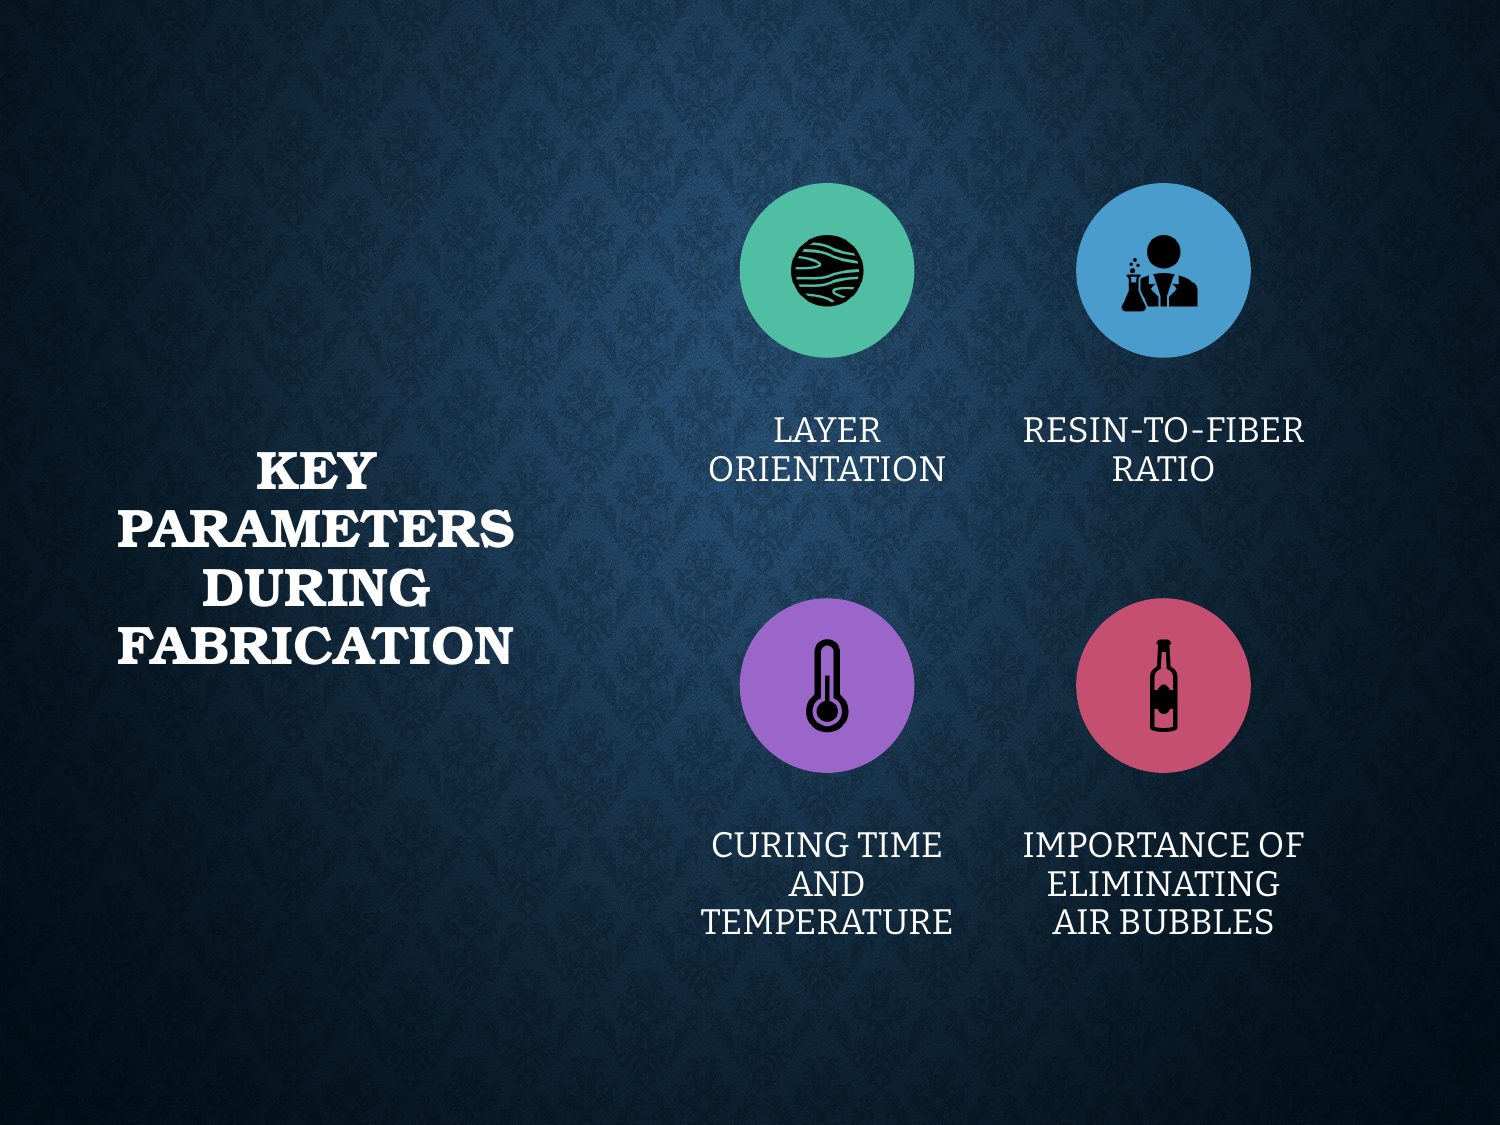

# Key Parameters During Fabrication
Layer orientation
Resin-to-fiber ratio
Curing time and temperature
Importance of eliminating air bubbles